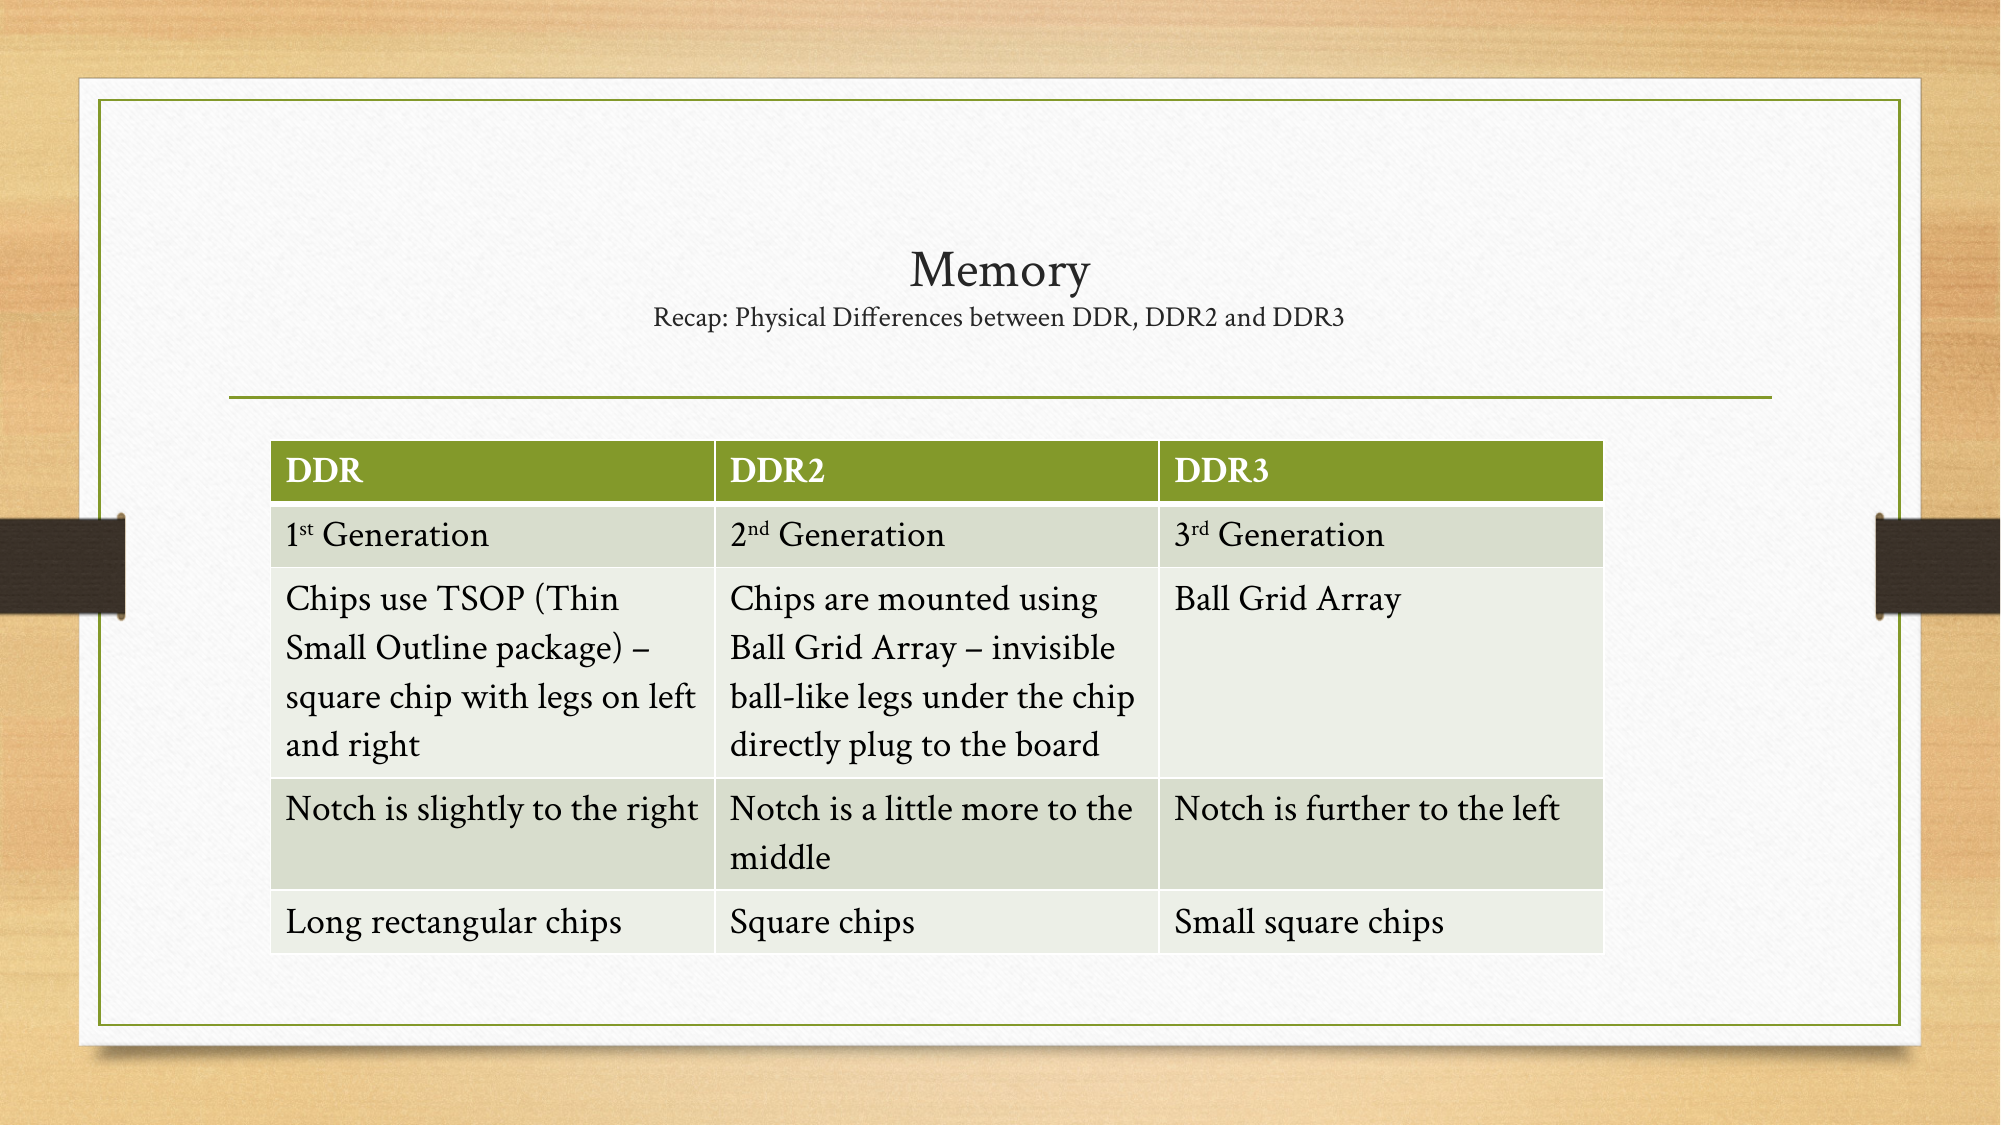

# Memory Recap: Physical Differences between DDR, DDR2 and DDR3
| DDR | DDR2 | DDR3 |
| --- | --- | --- |
| 1st Generation | 2nd Generation | 3rd Generation |
| Chips use TSOP (Thin Small Outline package) – square chip with legs on left and right | Chips are mounted using Ball Grid Array – invisible ball-like legs under the chip directly plug to the board | Ball Grid Array |
| Notch is slightly to the right | Notch is a little more to the middle | Notch is further to the left |
| Long rectangular chips | Square chips | Small square chips |